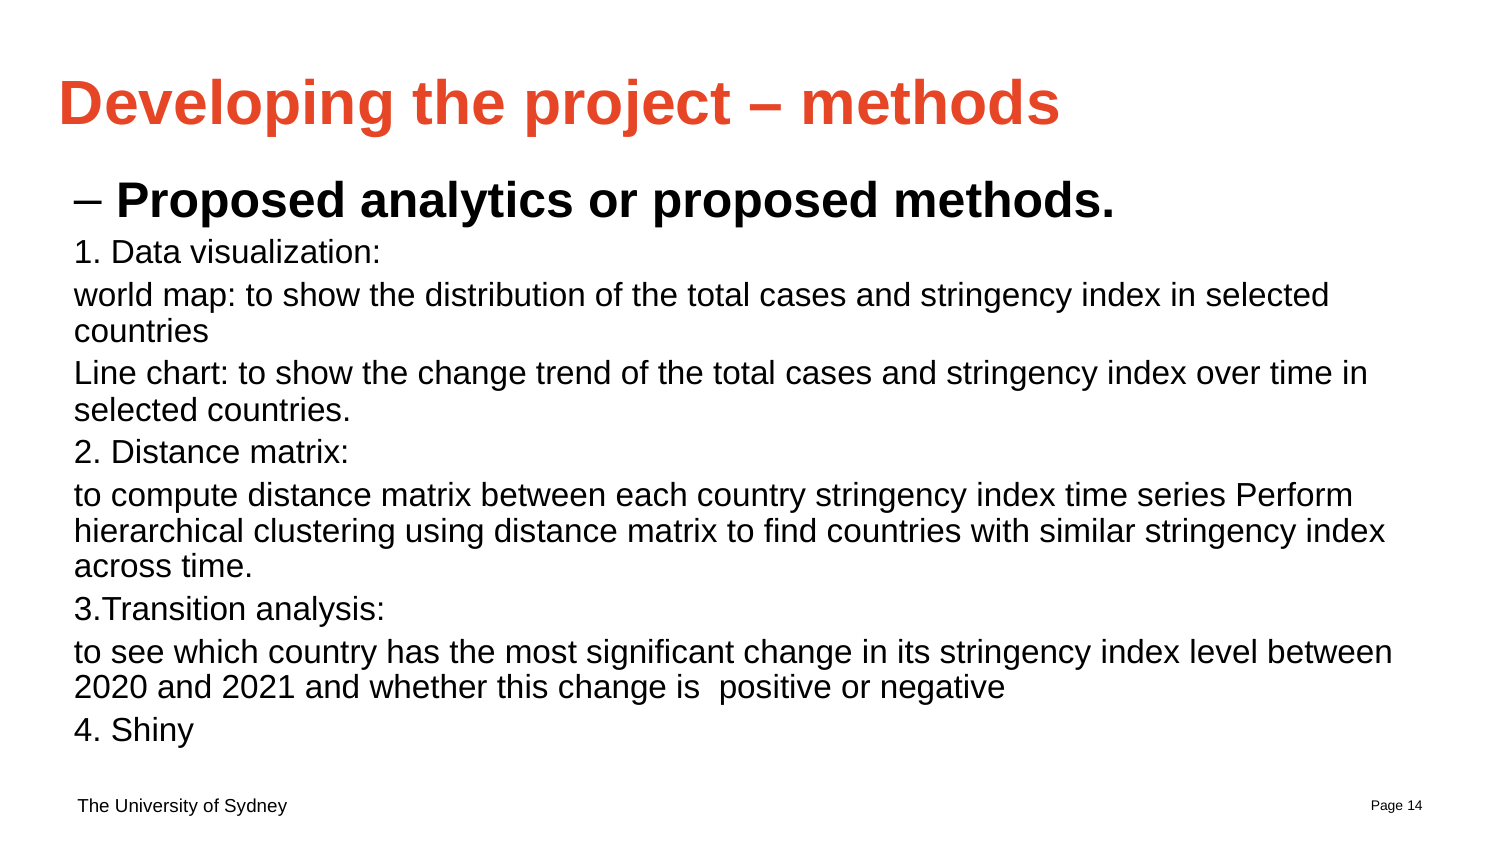

# Developing the project – methods
Proposed analytics or proposed methods.
1. Data visualization:
world map: to show the distribution of the total cases and stringency index in selected countries
Line chart: to show the change trend of the total cases and stringency index over time in selected countries.
2. Distance matrix:
to compute distance matrix between each country stringency index time series Perform hierarchical clustering using distance matrix to find countries with similar stringency index across time.
3.Transition analysis:
to see which country has the most significant change in its stringency index level between 2020 and 2021 and whether this change is  positive or negative
4. Shiny